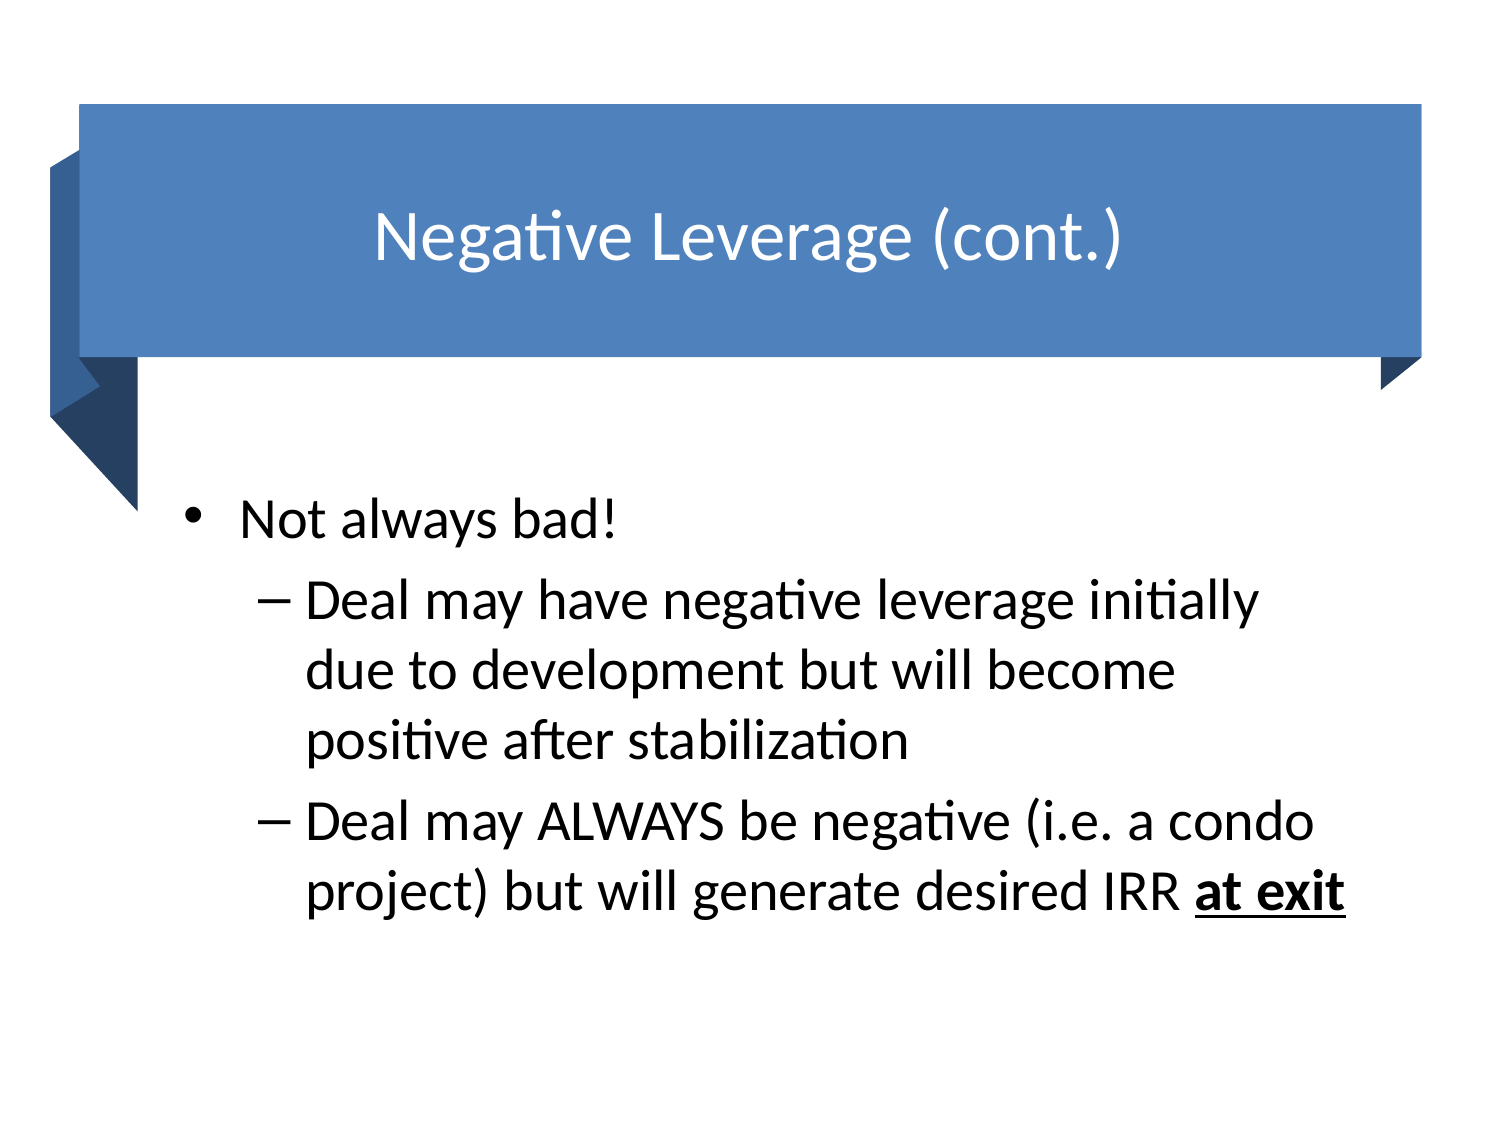

# Negative Leverage (cont.)

Not always bad!
Deal may have negative leverage initially due to development but will become positive after stabilization
Deal may ALWAYS be negative (i.e. a condo project) but will generate desired IRR at exit